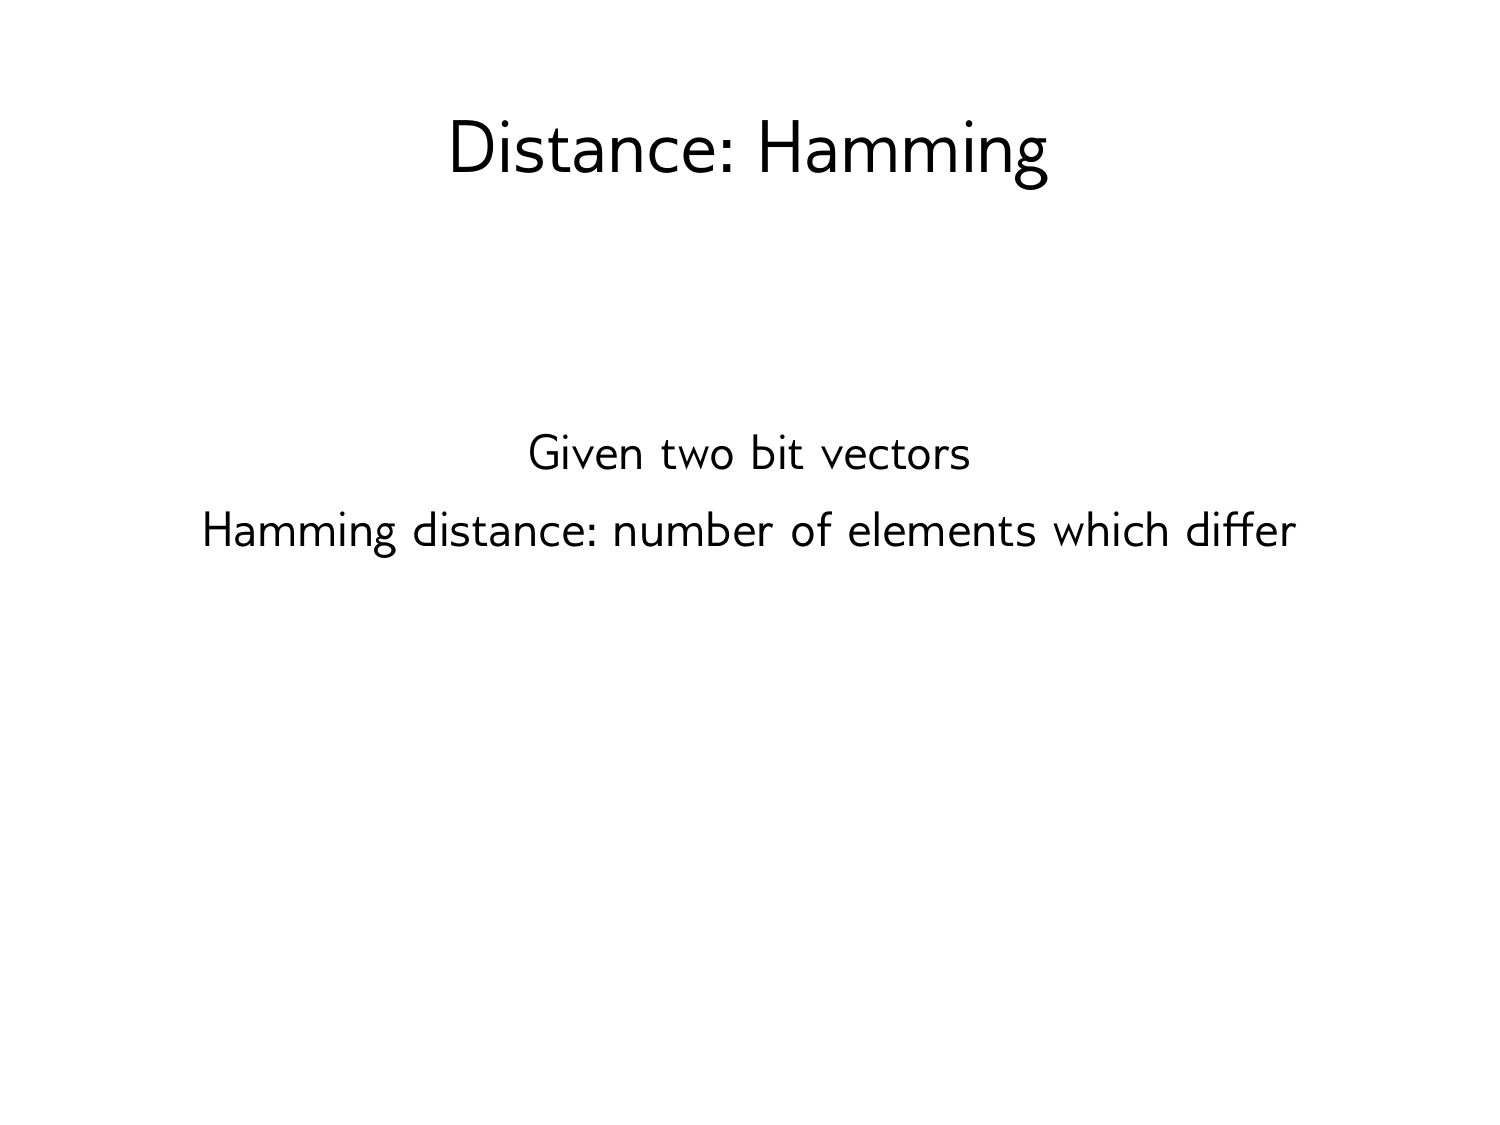

Distance: Hamming
Given two bit vectors
Hamming distance: number of elements which differ